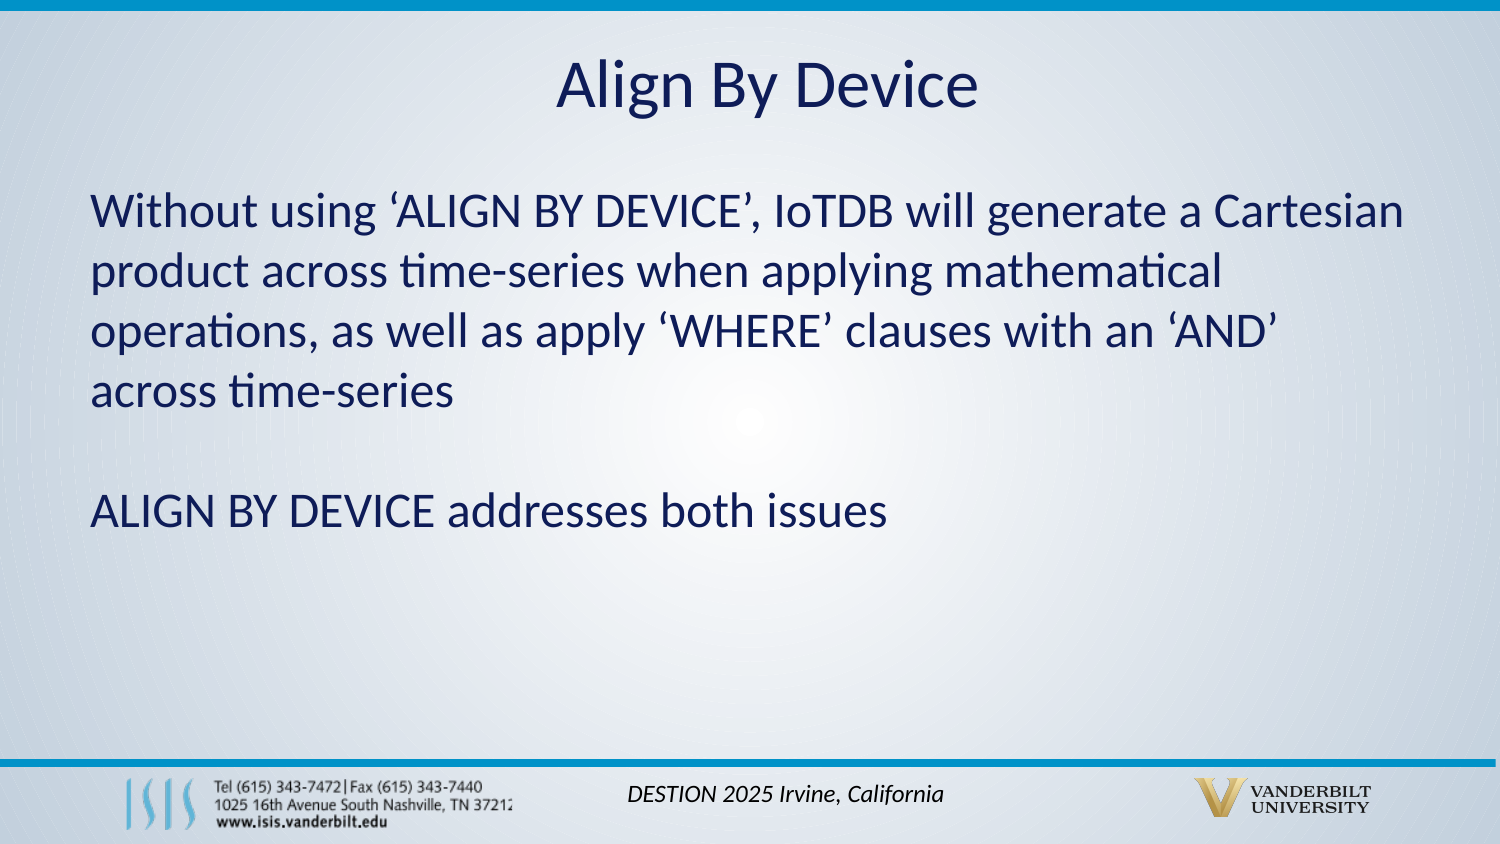

Align By Device
Without using ‘ALIGN BY DEVICE’, IoTDB will generate a Cartesian product across time-series when applying mathematical operations, as well as apply ‘WHERE’ clauses with an ‘AND’ across time-series
ALIGN BY DEVICE addresses both issues
DESTION 2025 Irvine, California